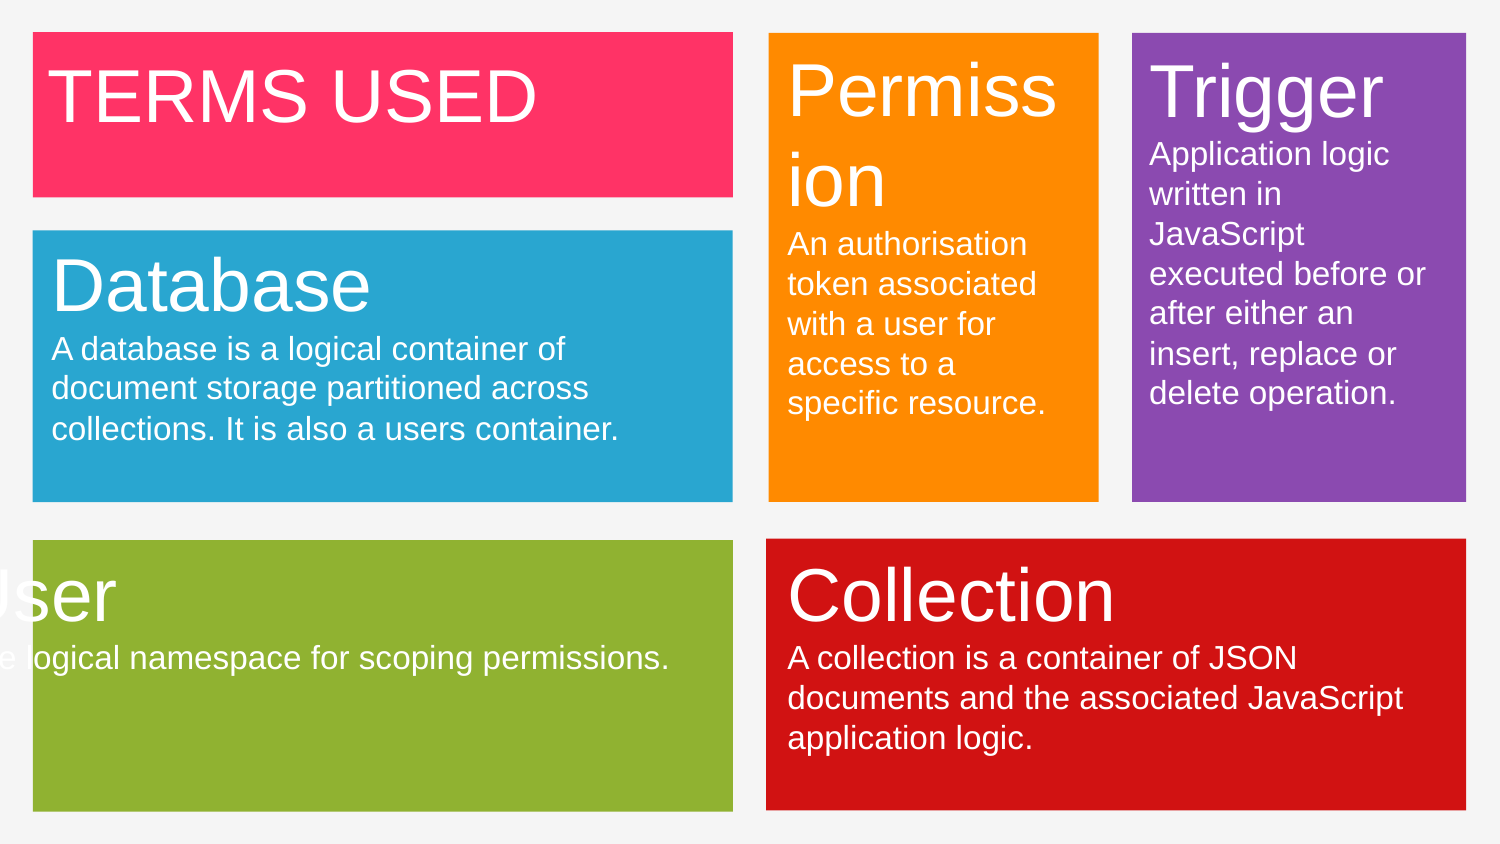

# Terms Used

Permission
An authorisation token associated with a user for access to a specific resource.
Trigger
Application logic written in JavaScript executed before or after either an insert, replace or delete operation.

Database
A database is a logical container of document storage partitioned across collections. It is also a users container.

User
The logical namespace for scoping permissions.

Collection
A collection is a container of JSON documents and the associated JavaScript application logic.